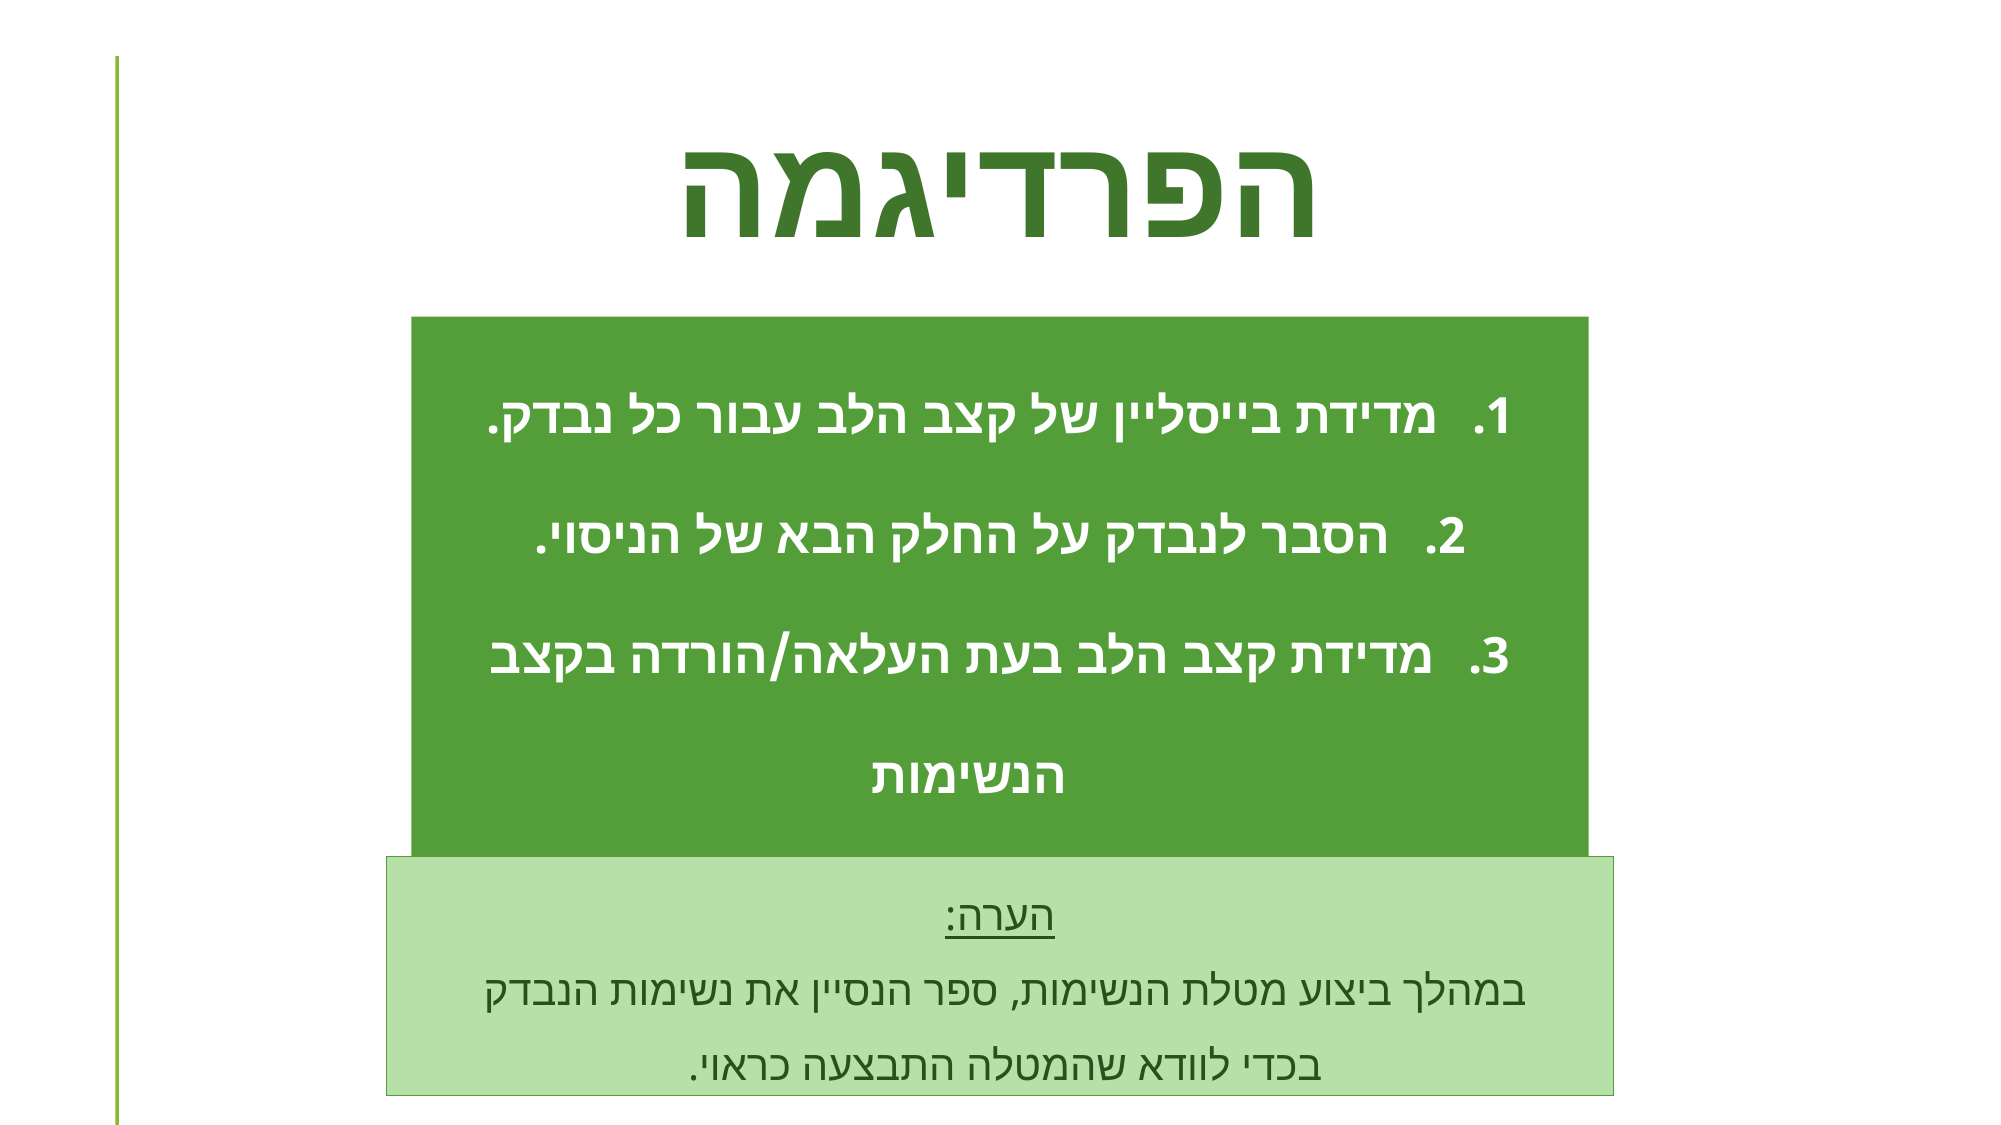

# הפרדיגמה
מדידת בייסליין של קצב הלב עבור כל נבדק.
הסבר לנבדק על החלק הבא של הניסוי.
מדידת קצב הלב בעת העלאה/הורדה בקצב הנשימות
(כתלות בקבוצה אליה נבדק שויך).
הערה:
במהלך ביצוע מטלת הנשימות, ספר הנסיין את נשימות הנבדק
בכדי לוודא שהמטלה התבצעה כראוי.